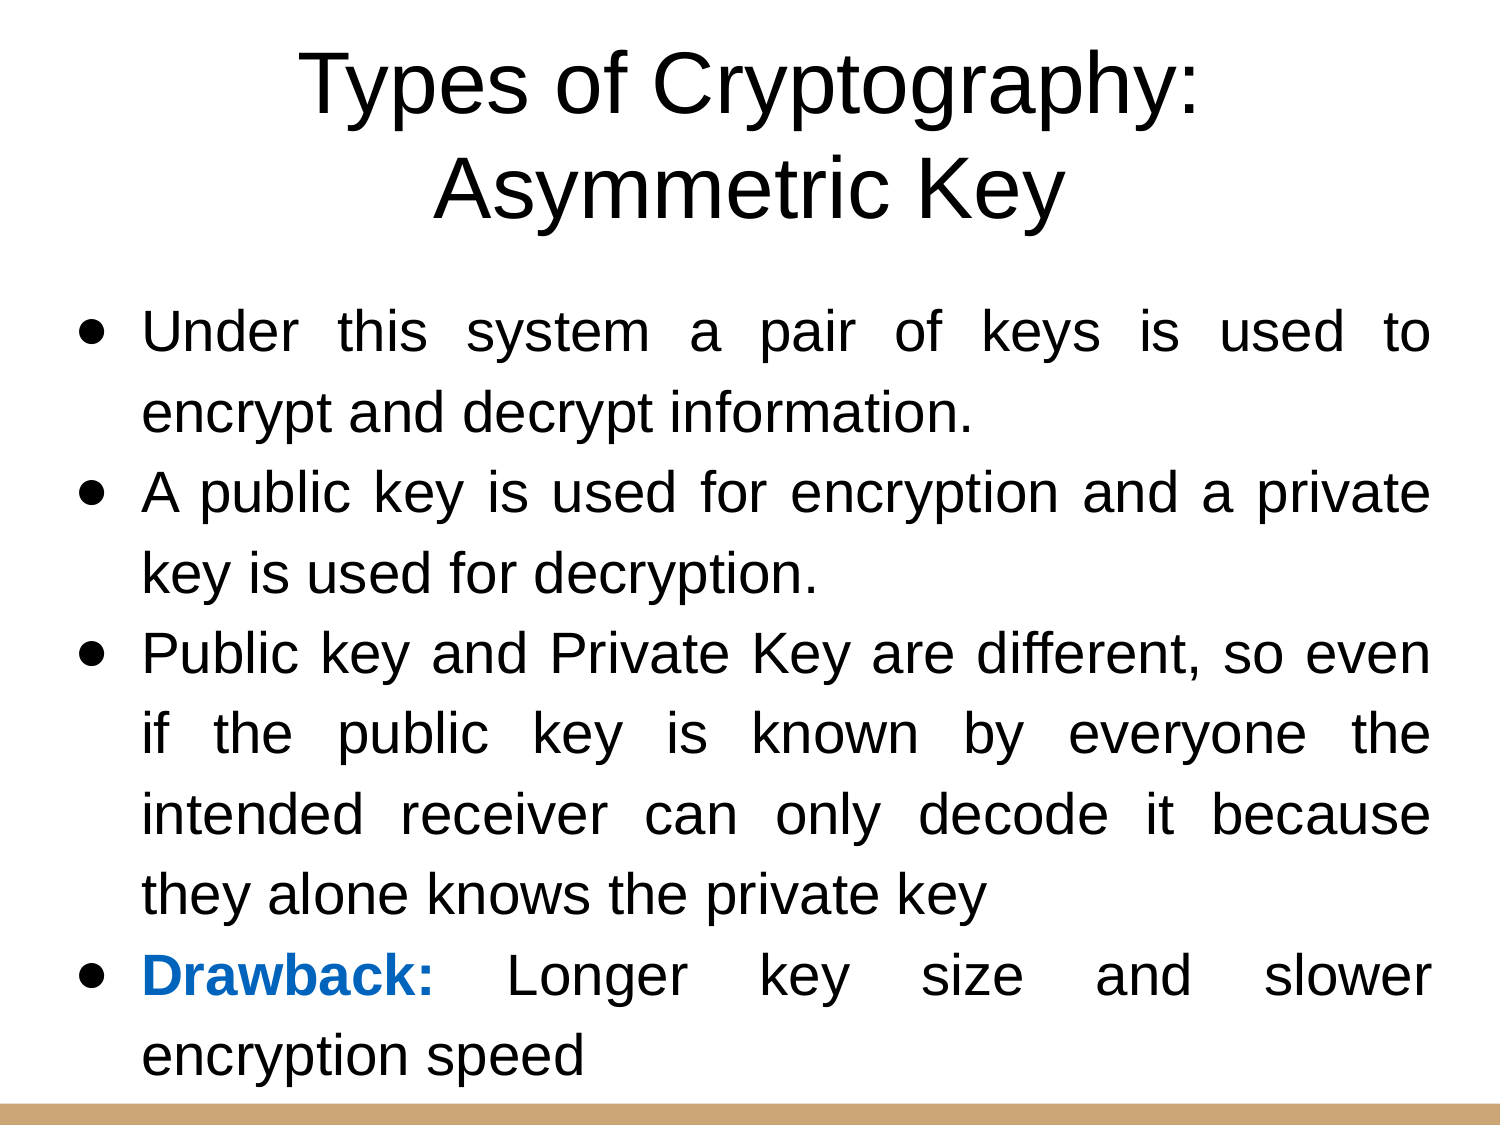

# Types of Cryptography: Asymmetric Key
Under this system a pair of keys is used to encrypt and decrypt information.
A public key is used for encryption and a private key is used for decryption.
Public key and Private Key are different, so even if the public key is known by everyone the intended receiver can only decode it because they alone knows the private key
Drawback: Longer key size and slower encryption speed